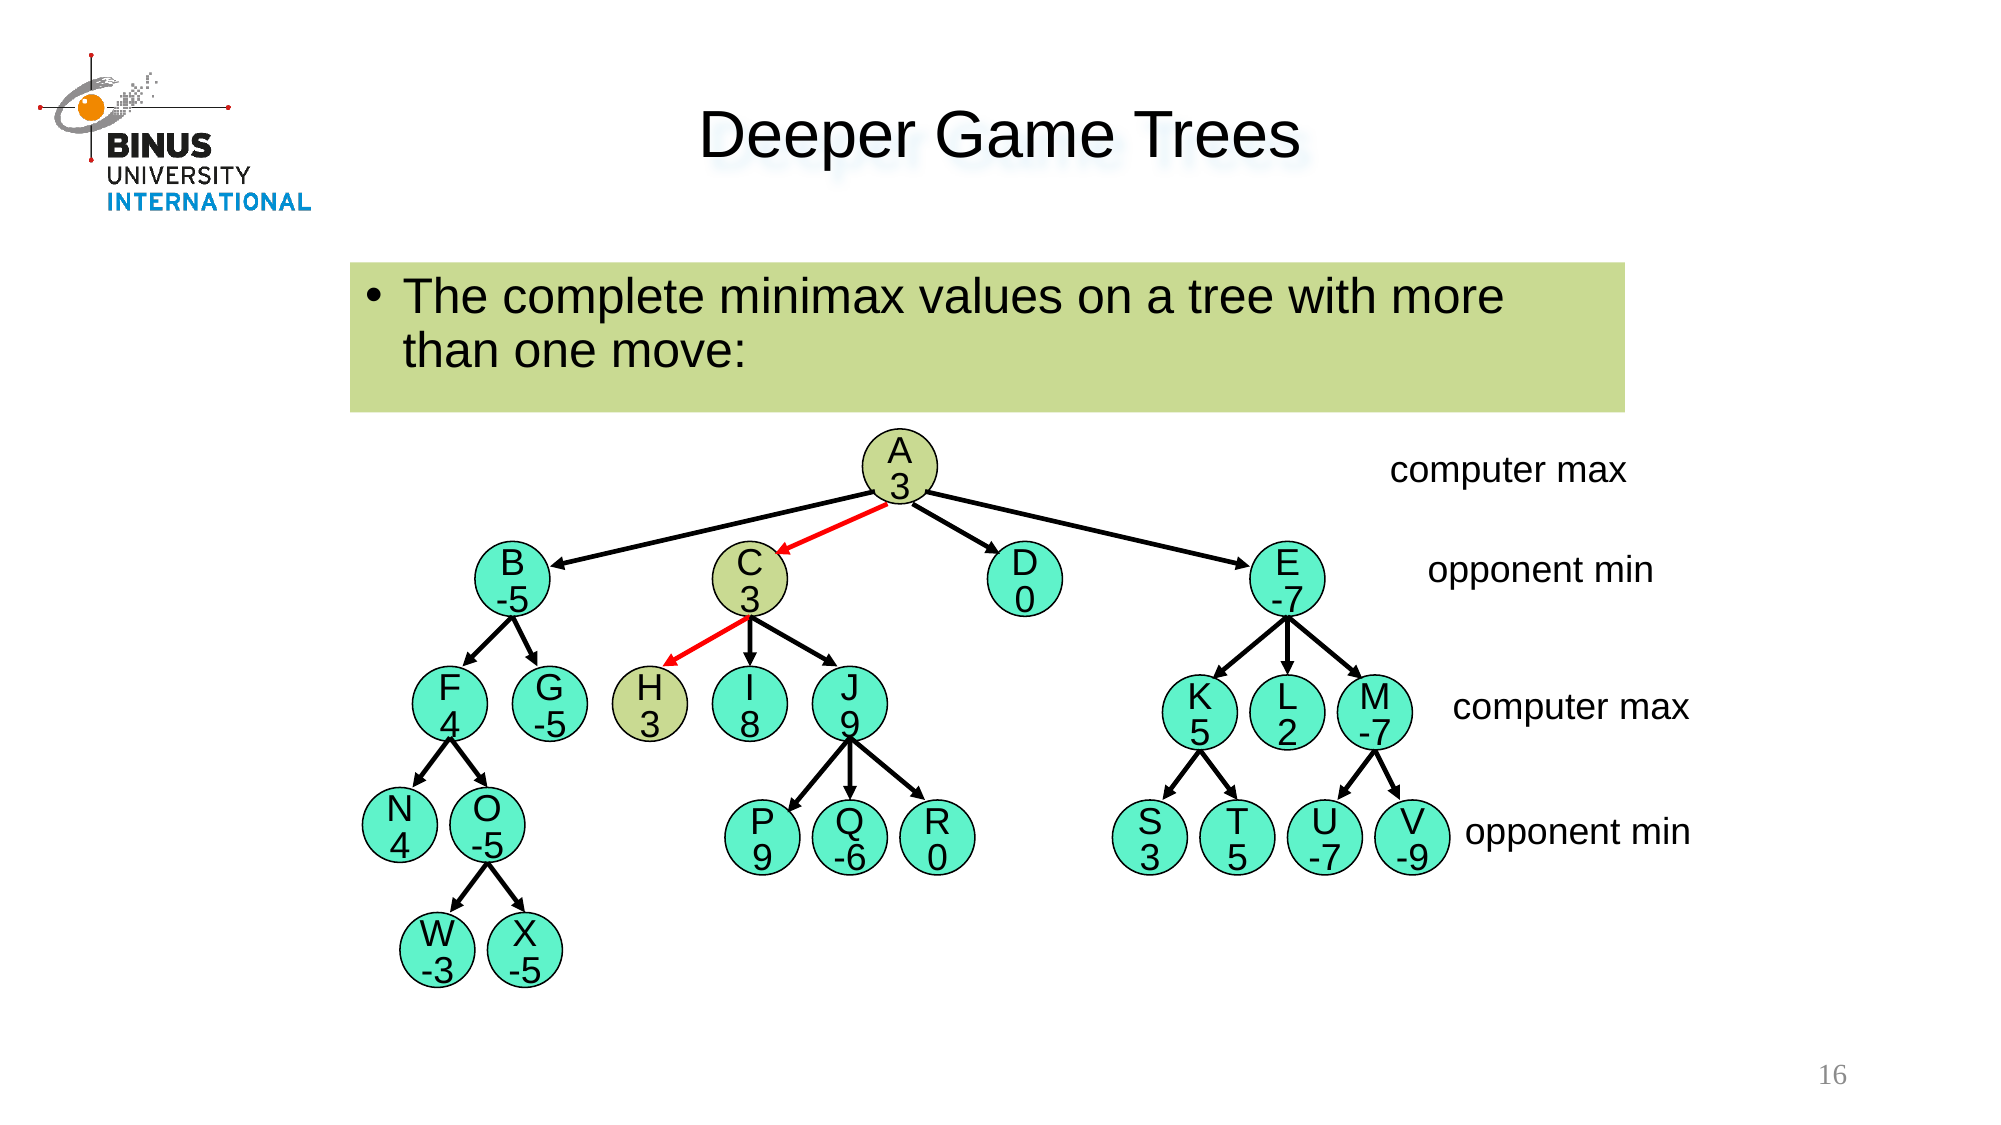

Deeper Game Trees
The complete minimax values on a tree with more than one move:
A
3
computer max

opponent min
B
-5
C
3
D
0
E
-7

F
4
G
-5
H
3
I
8
J
9
K
5
L
2
M
-7
computer max

N
4
O
-5
P
9
Q
-6
R
0
S
3
T
5
U
-7
V
-9
opponent min

W
-3
X
-5
16